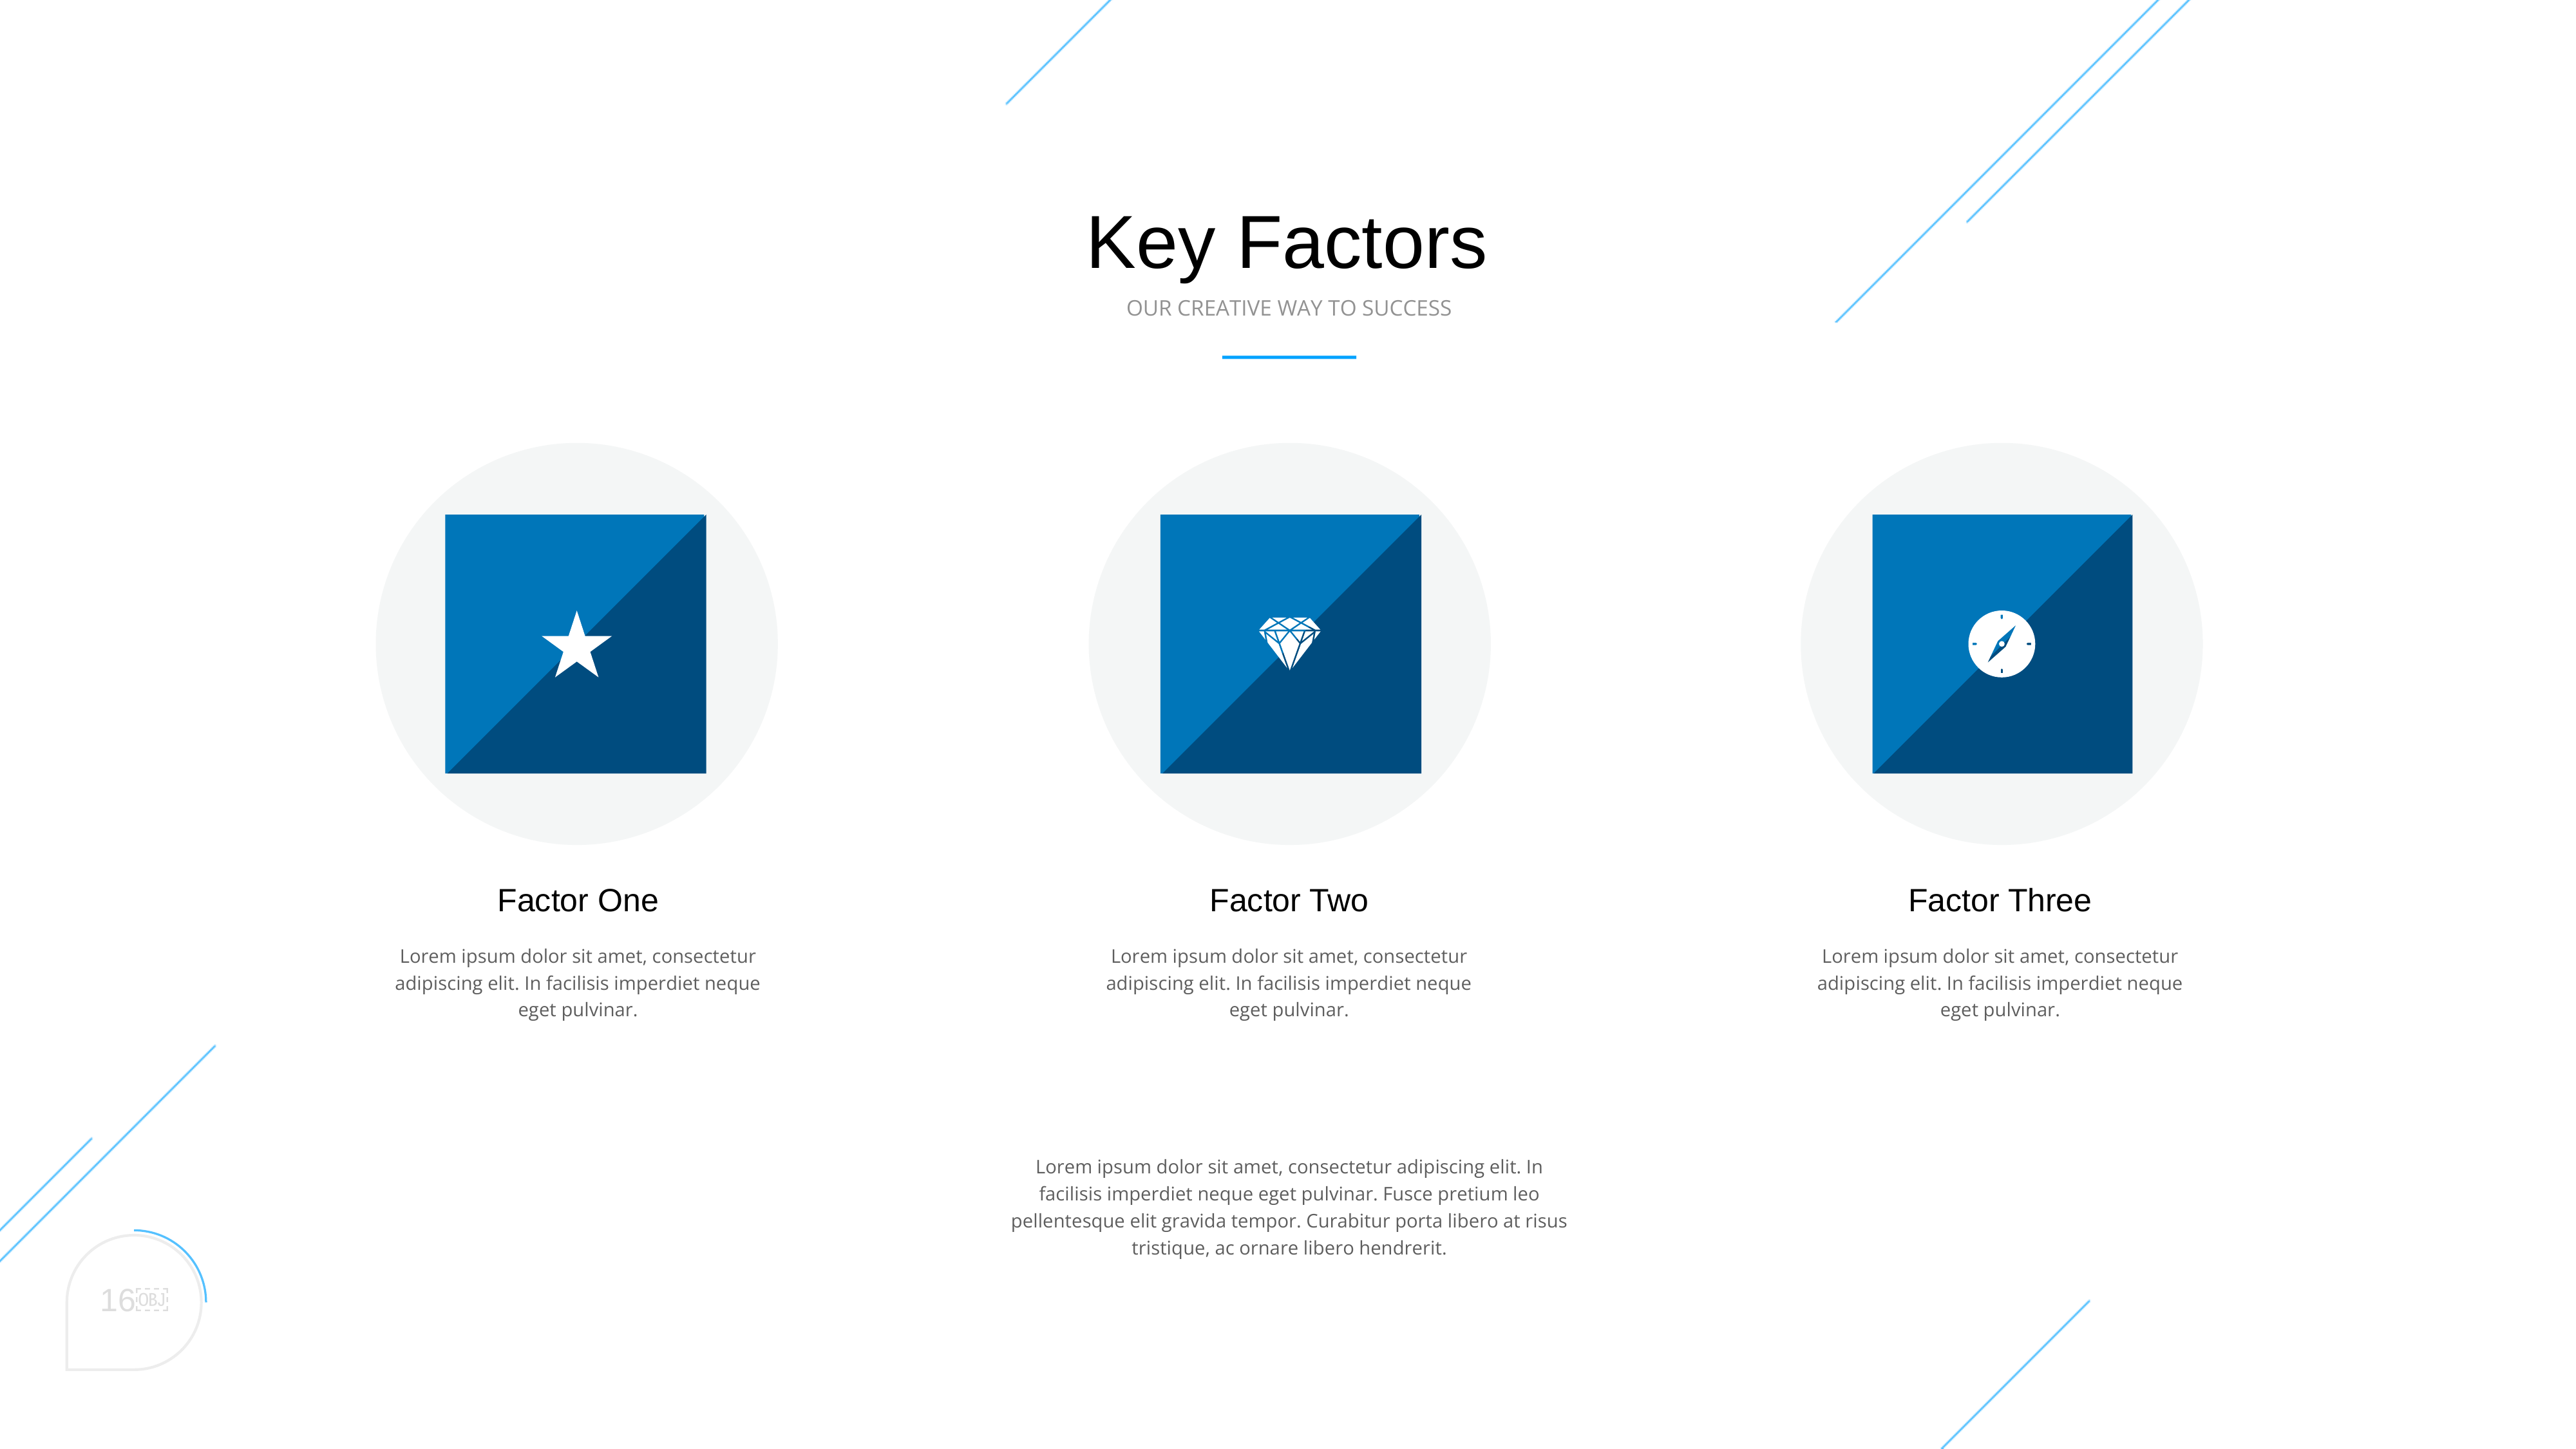

Key Factors
OUR CREATIVE WAY TO SUCCESS

Factor One
Factor Two
Factor Three
Lorem ipsum dolor sit amet, consectetur adipiscing elit. In facilisis imperdiet neque eget pulvinar.
Lorem ipsum dolor sit amet, consectetur adipiscing elit. In facilisis imperdiet neque eget pulvinar.
Lorem ipsum dolor sit amet, consectetur adipiscing elit. In facilisis imperdiet neque eget pulvinar.
Lorem ipsum dolor sit amet, consectetur adipiscing elit. In facilisis imperdiet neque eget pulvinar. Fusce pretium leo pellentesque elit gravida tempor. Curabitur porta libero at risus tristique, ac ornare libero hendrerit.

16￼